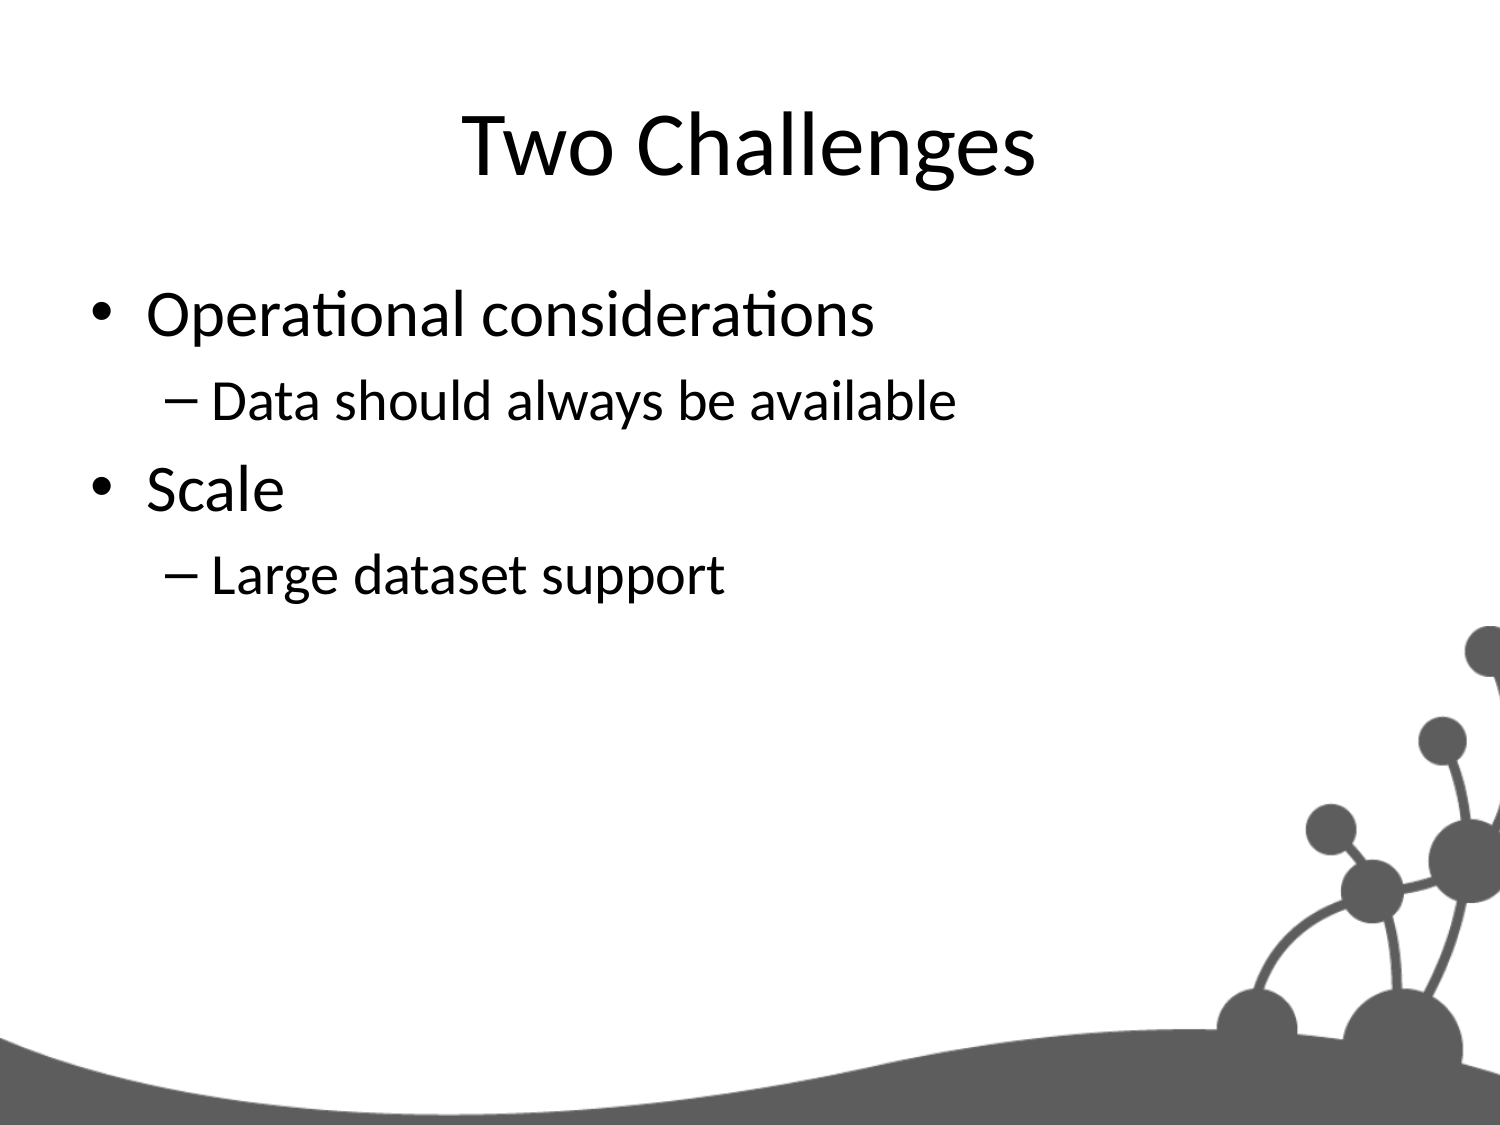

# Two Challenges
Operational considerations
Data should always be available
Scale
Large dataset support